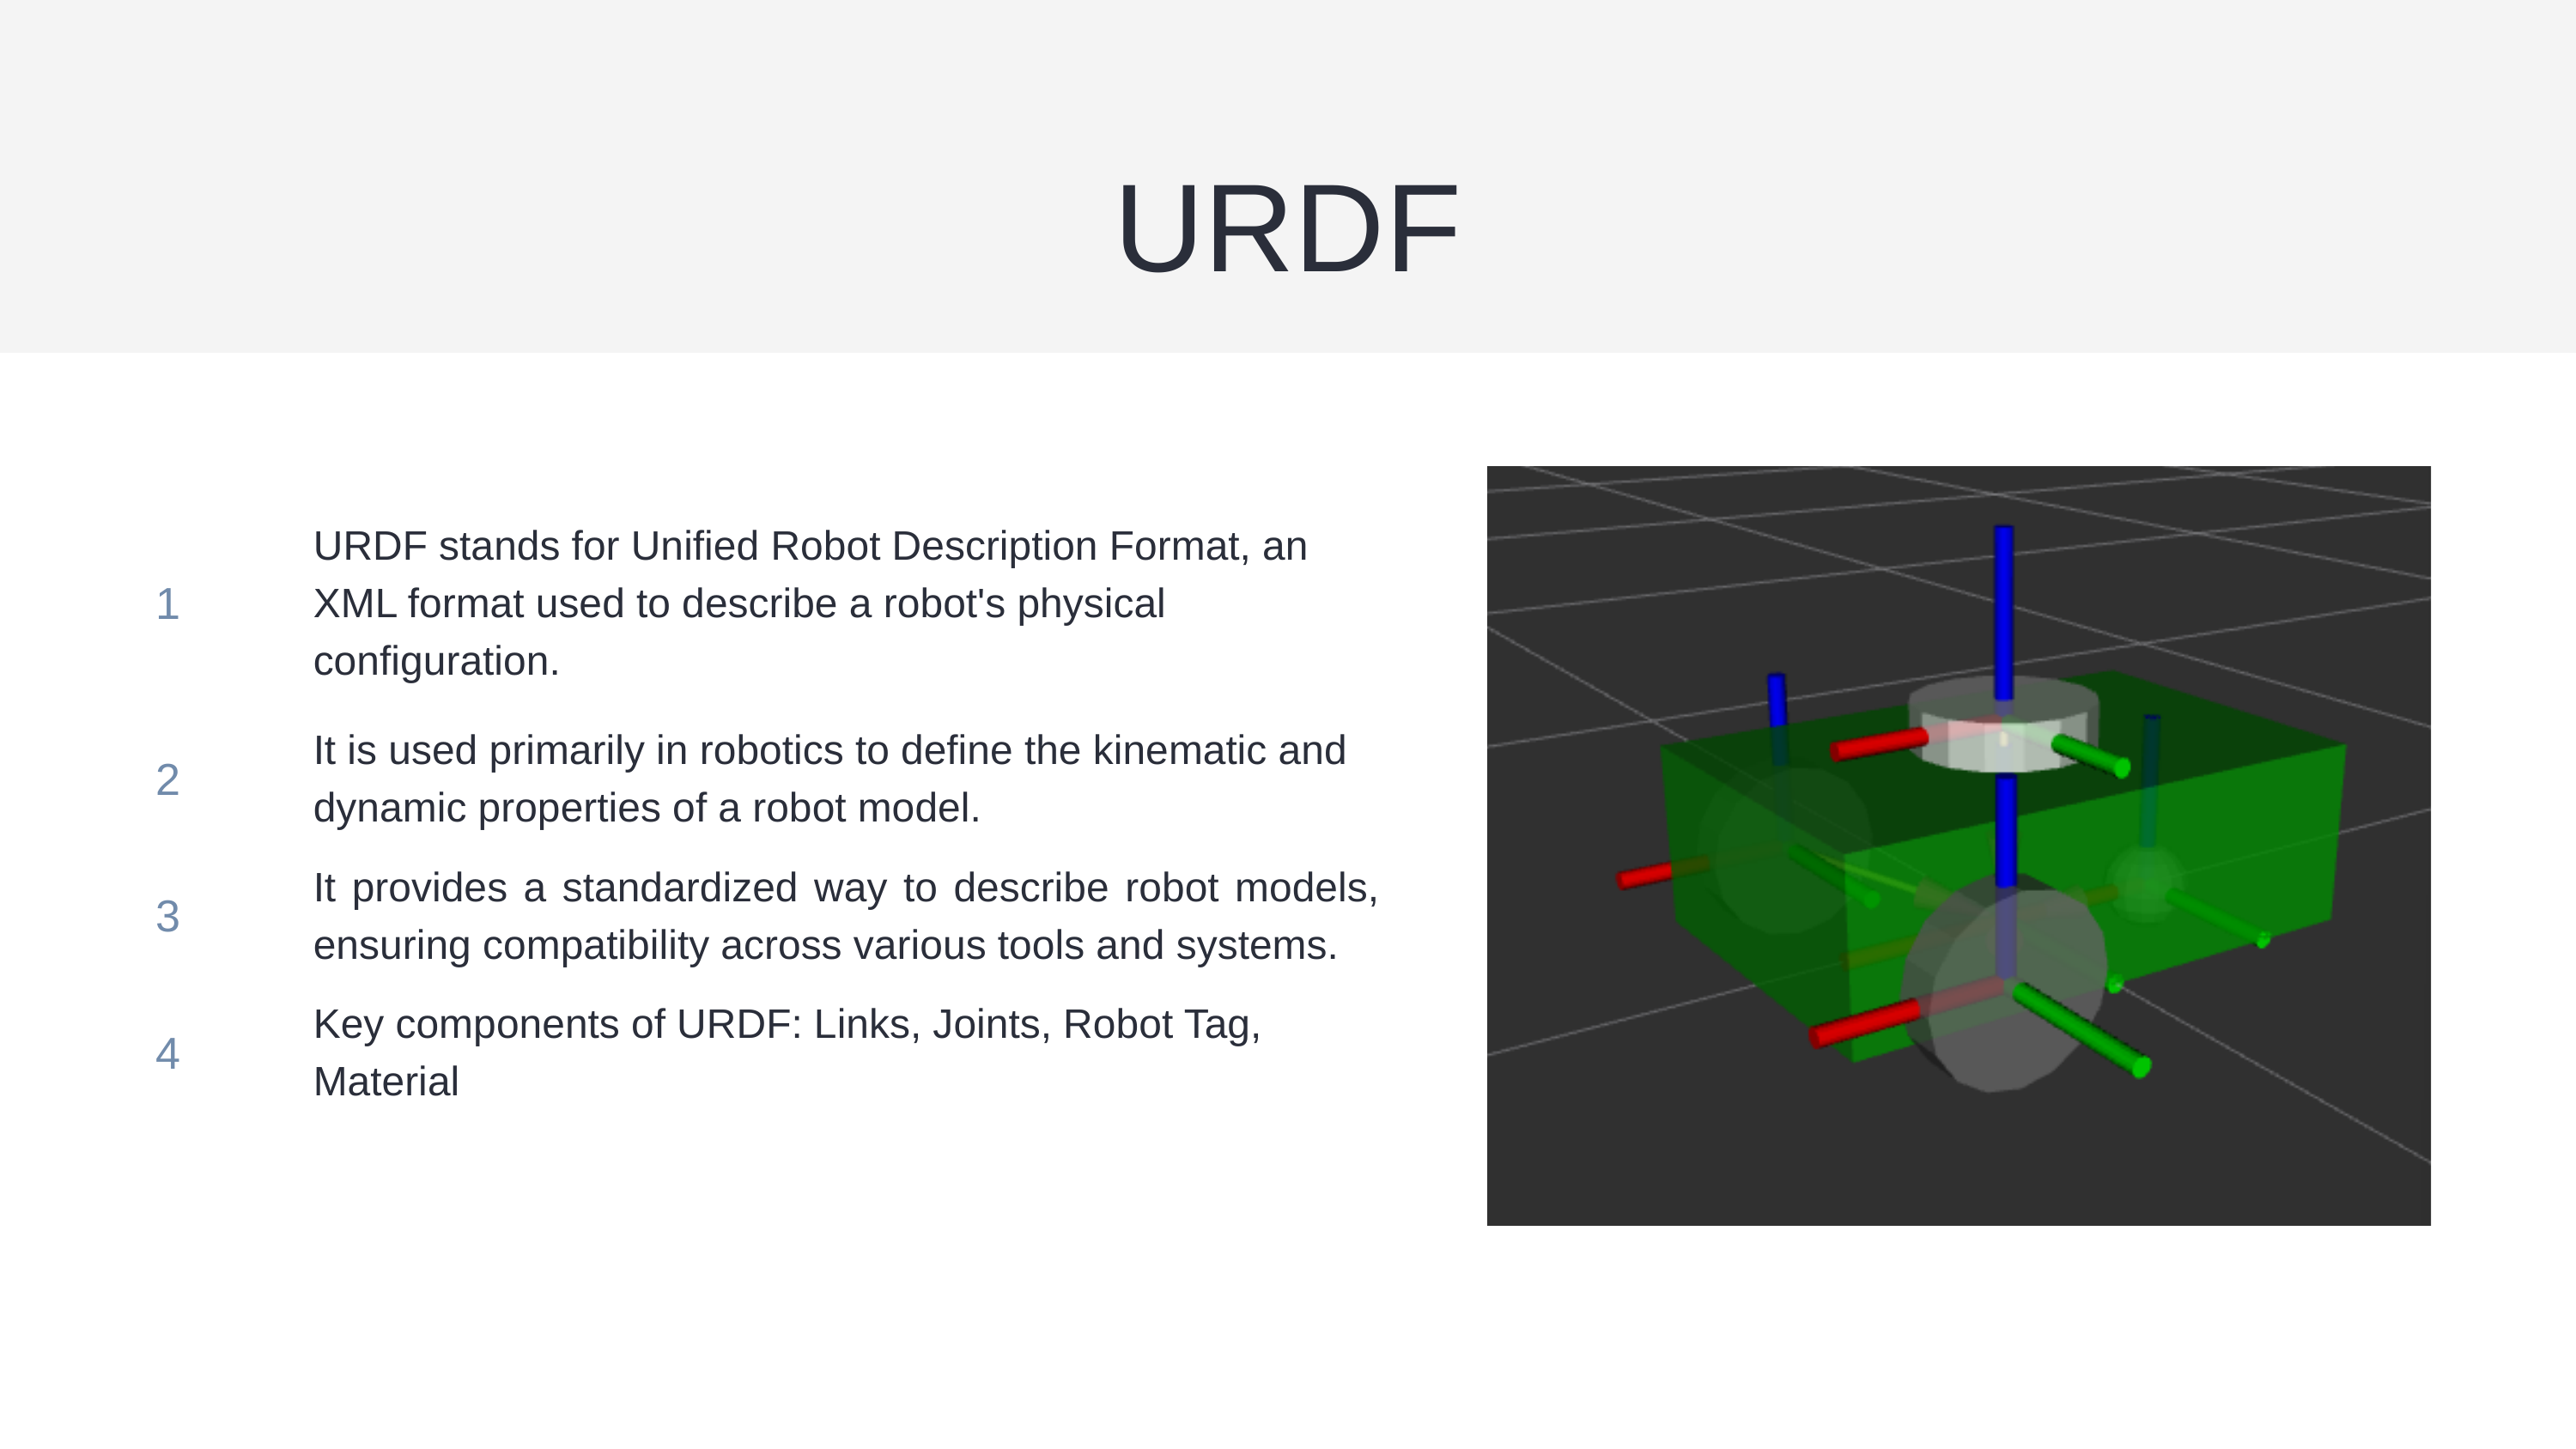

URDF

| 1 | URDF stands for Unified Robot Description Format, an XML format used to describe a robot's physical configuration. |
| --- | --- |
| 2 | It is used primarily in robotics to define the kinematic and dynamic properties of a robot model. |
| 3 | It provides a standardized way to describe robot models, ensuring compatibility across various tools and systems. |
| 4 | Key components of URDF: Links, Joints, Robot Tag, Material |
|  |  |